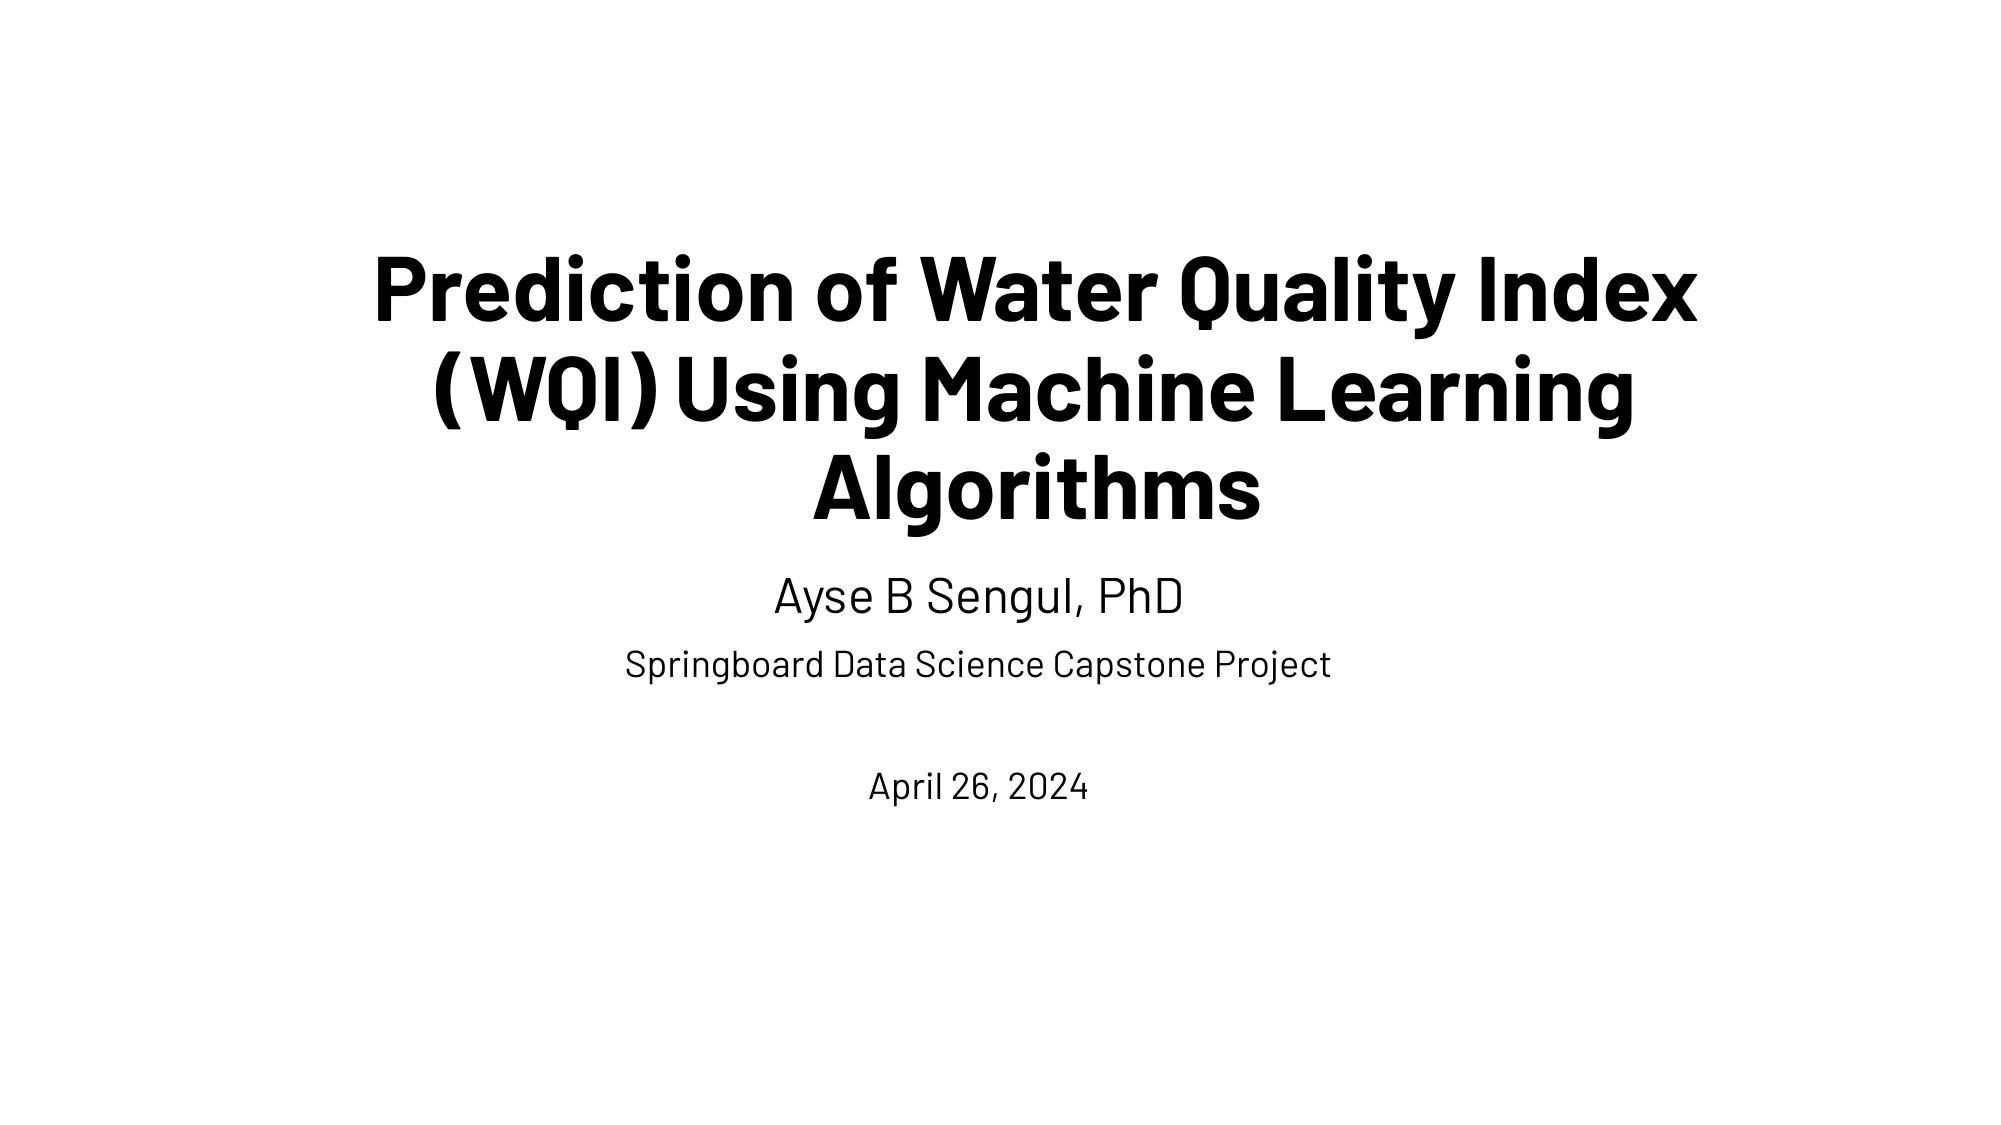

# Prediction of Water Quality Index (WQI) Using Machine Learning Algorithms
Ayse B Sengul, PhD
Springboard Data Science Capstone Project

April 26, 2024